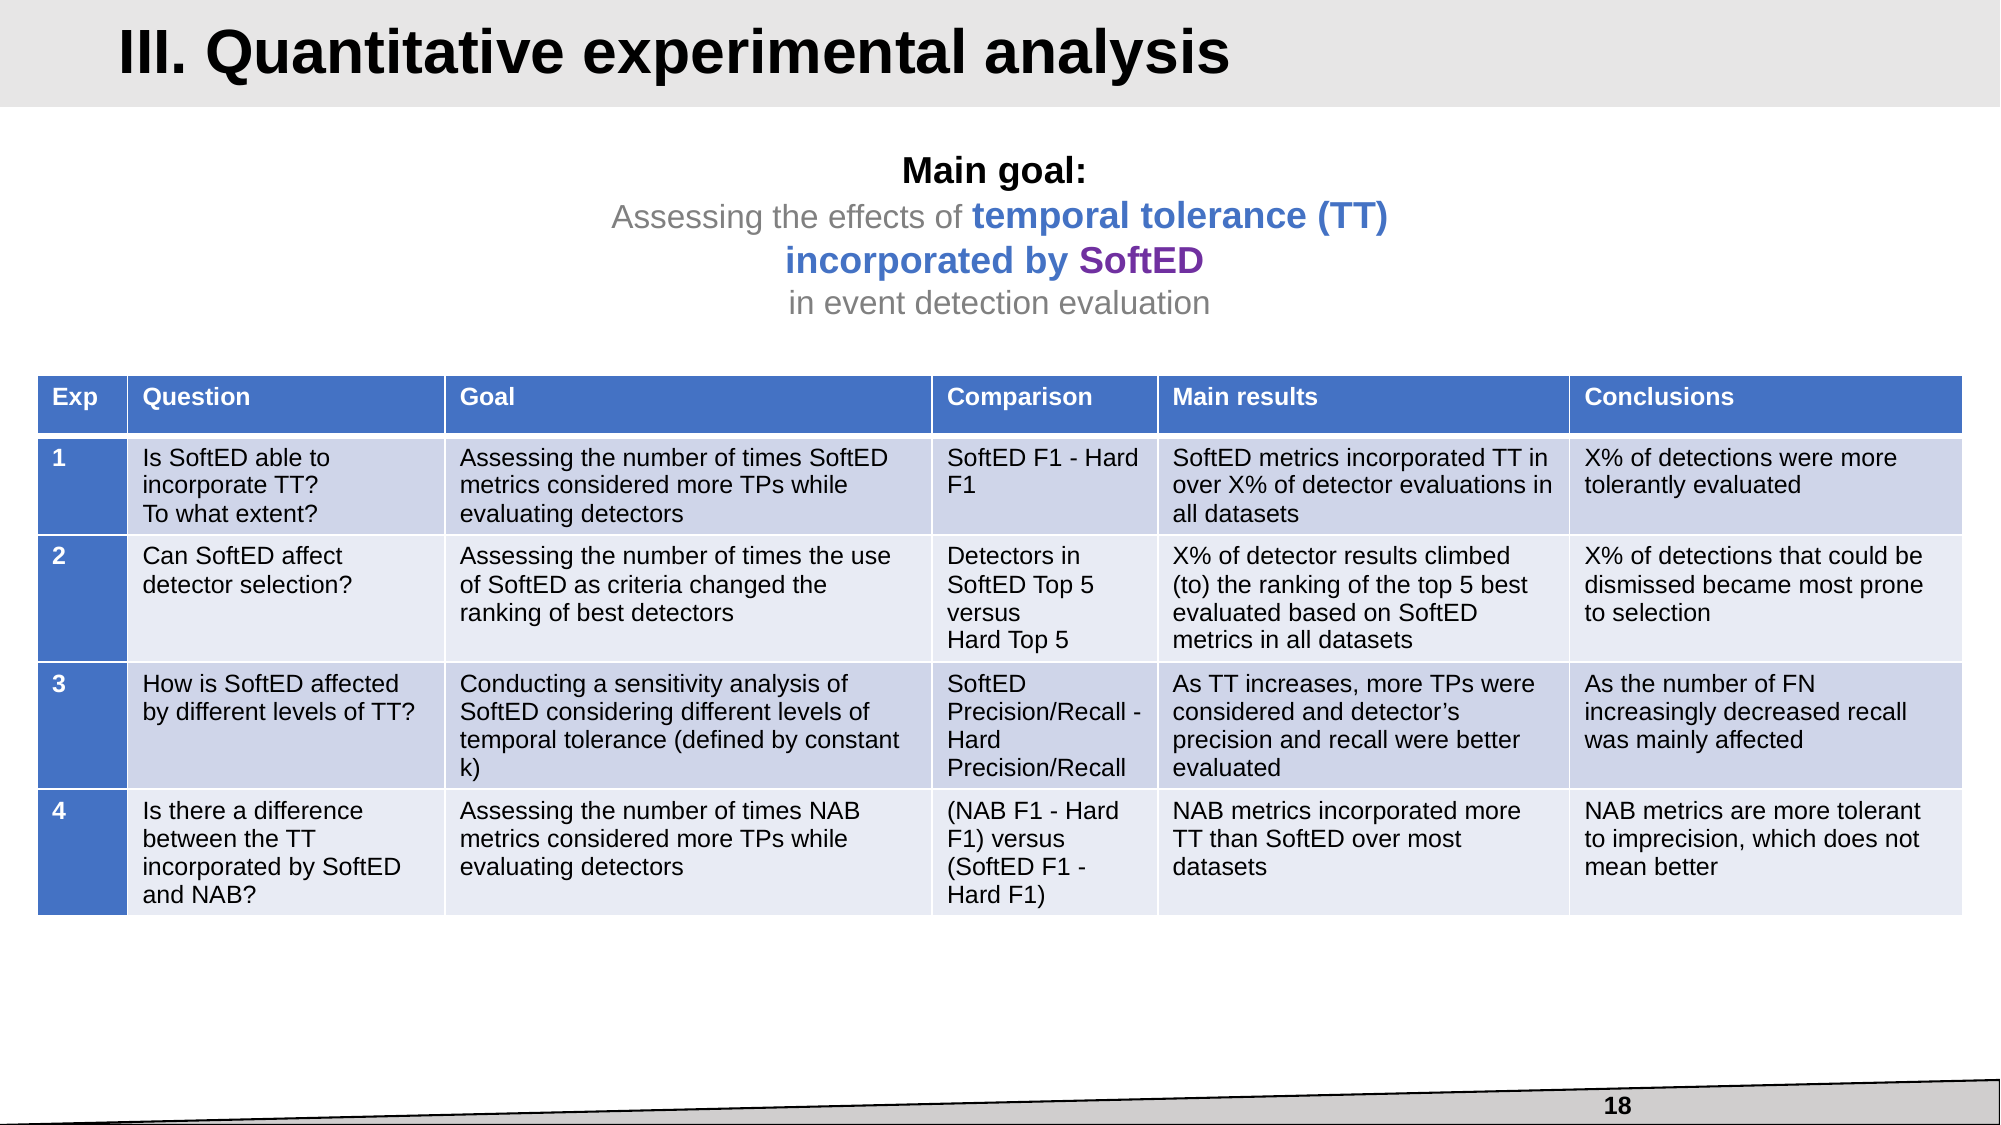

III. Quantitative experimental analysis
Main goal:
Assessing the effects of temporal tolerance (TT)
incorporated by SoftED
in event detection evaluation
| Exp | Question | Goal | Comparison | Main results | Conclusions |
| --- | --- | --- | --- | --- | --- |
| 1 | Is SoftED able to incorporate TT? To what extent? | Assessing the number of times SoftED metrics considered more TPs while evaluating detectors | SoftED F1 - Hard F1 | SoftED metrics incorporated TT in over X% of detector evaluations in all datasets | X% of detections were more tolerantly evaluated |
| 2 | Can SoftED affect detector selection? | Assessing the number of times the use of SoftED as criteria changed the ranking of best detectors | Detectors in SoftED Top 5 versus Hard Top 5 | X% of detector results climbed (to) the ranking of the top 5 best evaluated based on SoftED metrics in all datasets | X% of detections that could be dismissed became most prone to selection |
| 3 | How is SoftED affected by different levels of TT? | Conducting a sensitivity analysis of SoftED considering different levels of temporal tolerance (defined by constant k) | SoftED Precision/Recall - Hard Precision/Recall | As TT increases, more TPs were considered and detector’s precision and recall were better evaluated | As the number of FN increasingly decreased recall was mainly affected |
| 4 | Is there a difference between the TT incorporated by SoftED and NAB? | Assessing the number of times NAB metrics considered more TPs while evaluating detectors | (NAB F1 - Hard F1) versus (SoftED F1 - Hard F1) | NAB metrics incorporated more TT than SoftED over most datasets | NAB metrics are more tolerant to imprecision, which does not mean better |
18